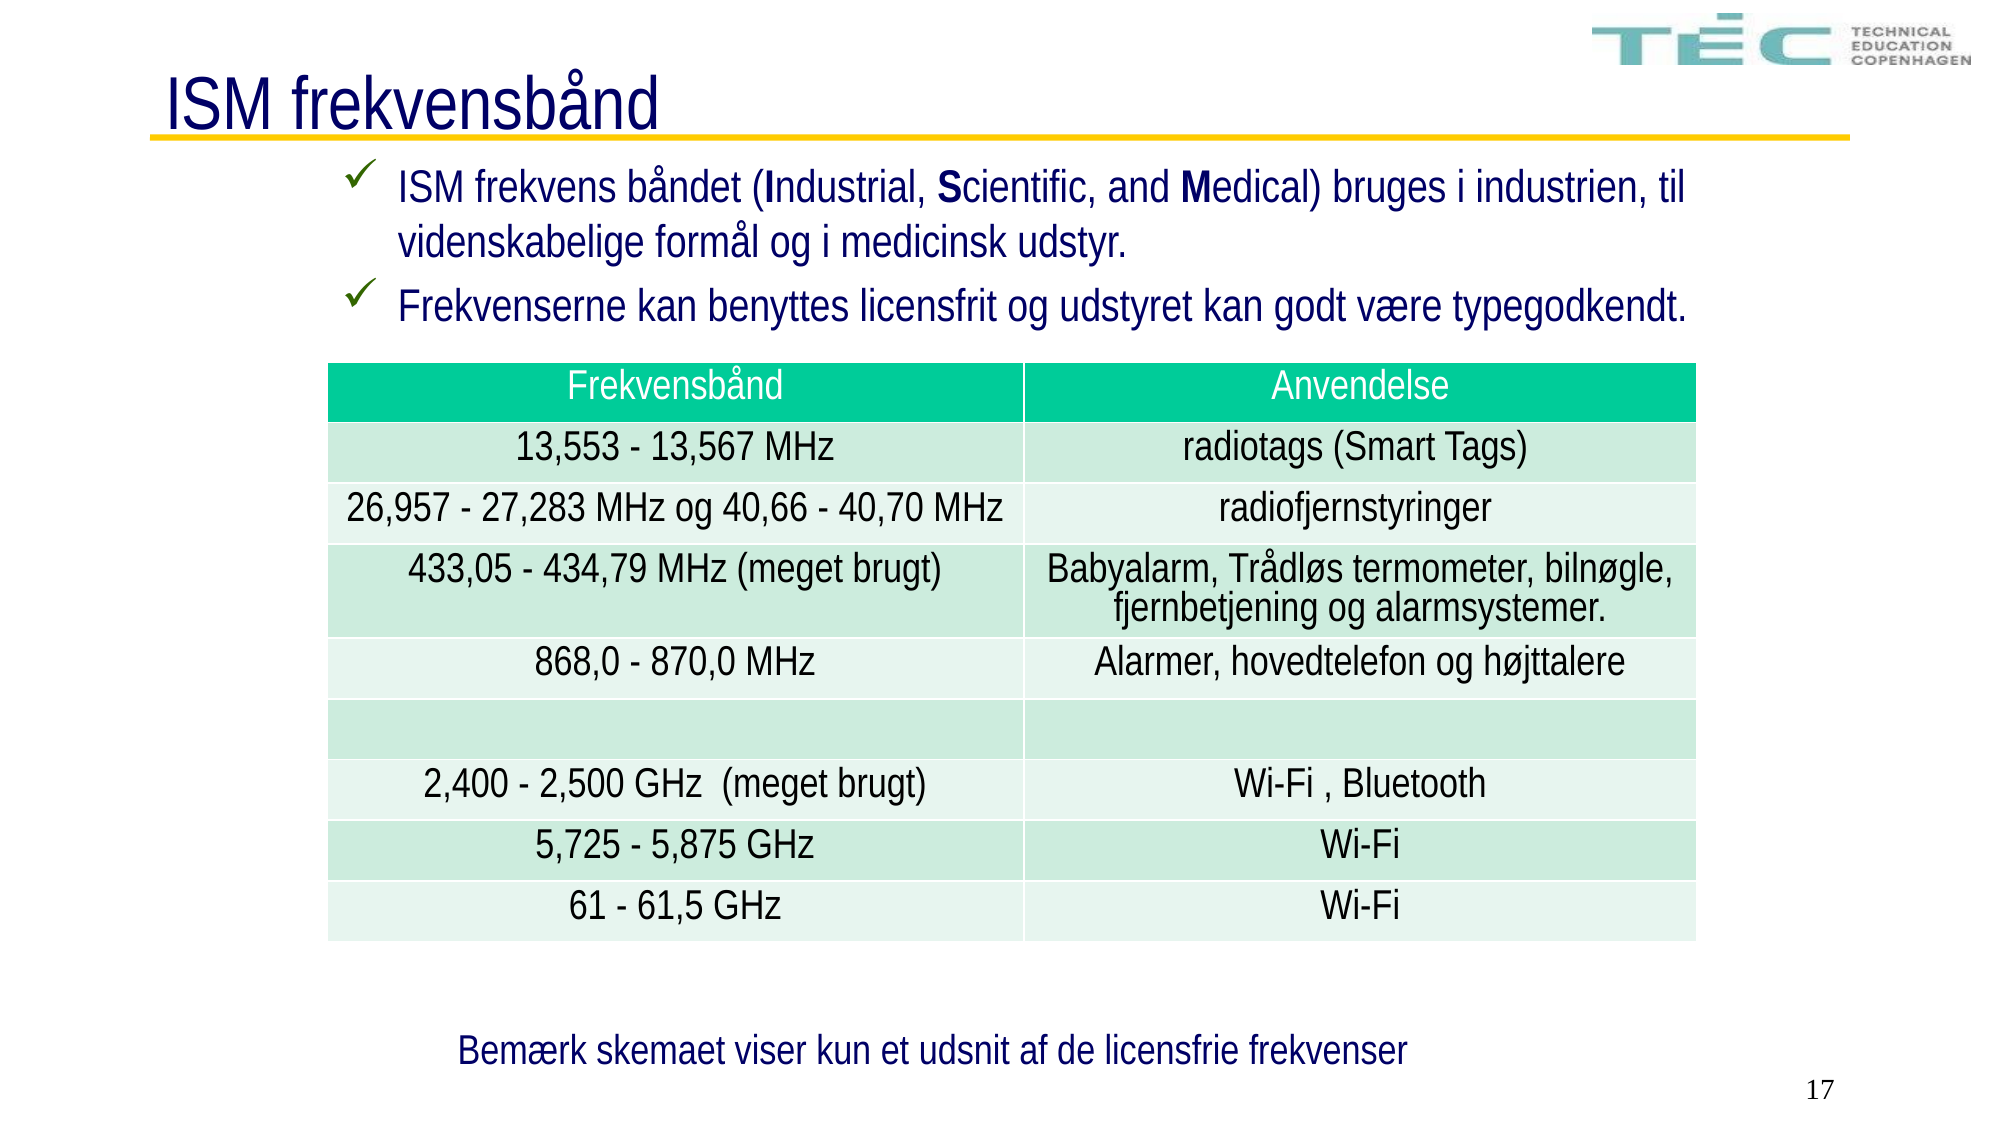

# ISM frekvensbånd
ISM frekvens båndet (Industrial, Scientific, and Medical) bruges i industrien, til videnskabelige formål og i medicinsk udstyr.
Frekvenserne kan benyttes licensfrit og udstyret kan godt være typegodkendt.
| Frekvensbånd | Anvendelse |
| --- | --- |
| 13,553 - 13,567 MHz | radiotags (Smart Tags) |
| 26,957 - 27,283 MHz og 40,66 - 40,70 MHz | radiofjernstyringer |
| 433,05 - 434,79 MHz (meget brugt) | Babyalarm, Trådløs termometer, bilnøgle, fjernbetjening og alarmsystemer. |
| 868,0 - 870,0 MHz | Alarmer, hovedtelefon og højttalere |
|  |  |
| 2,400 - 2,500 GHz (meget brugt) | Wi-Fi , Bluetooth |
| 5,725 - 5,875 GHz | Wi-Fi |
| 61 - 61,5 GHz | Wi-Fi |
Bemærk skemaet viser kun et udsnit af de licensfrie frekvenser
17